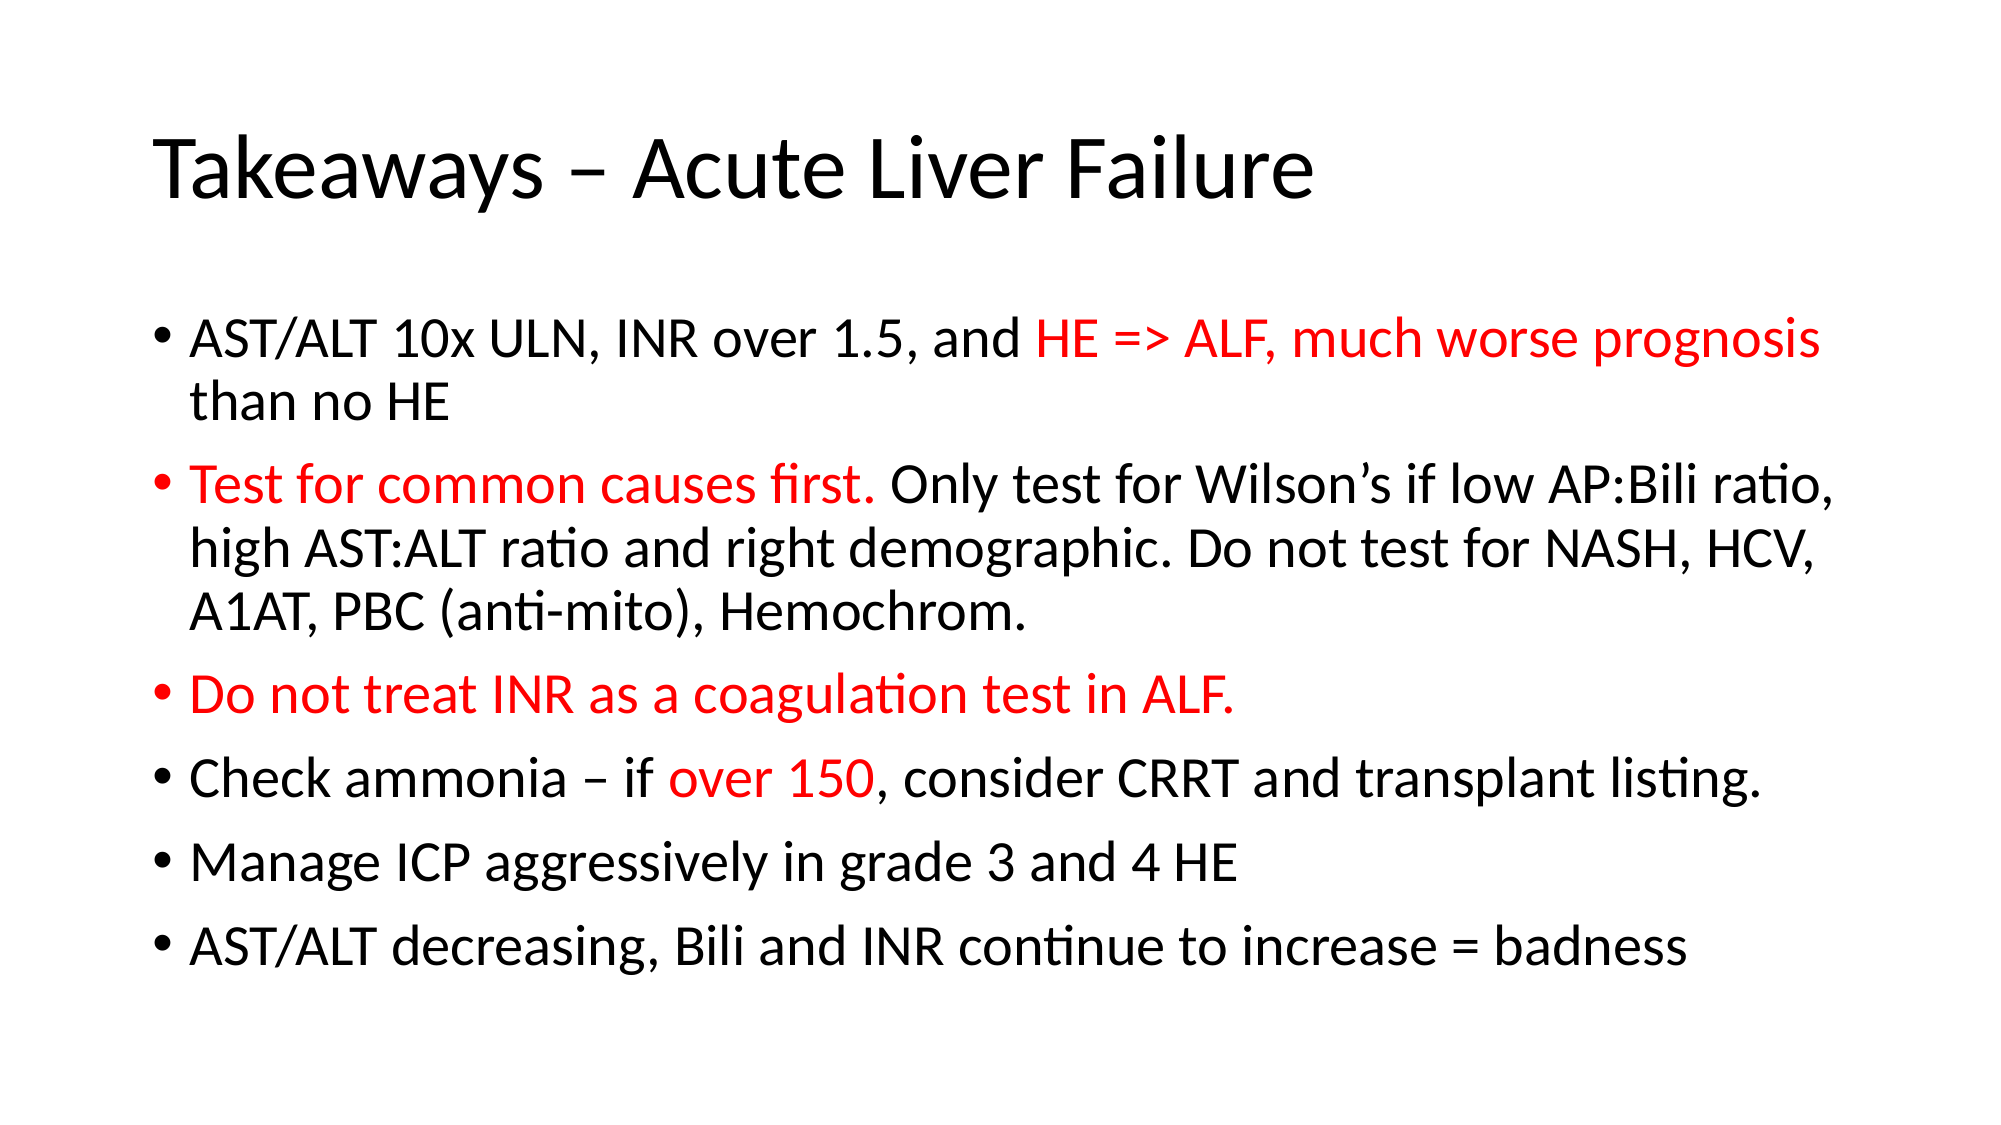

# Takeaways – Acute Liver Failure
AST/ALT 10x ULN, INR over 1.5, and HE => ALF, much worse prognosis than no HE
Test for common causes first. Only test for Wilson’s if low AP:Bili ratio, high AST:ALT ratio and right demographic. Do not test for NASH, HCV, A1AT, PBC (anti-mito), Hemochrom.
Do not treat INR as a coagulation test in ALF.
Check ammonia – if over 150, consider CRRT and transplant listing.
Manage ICP aggressively in grade 3 and 4 HE
AST/ALT decreasing, Bili and INR continue to increase = badness